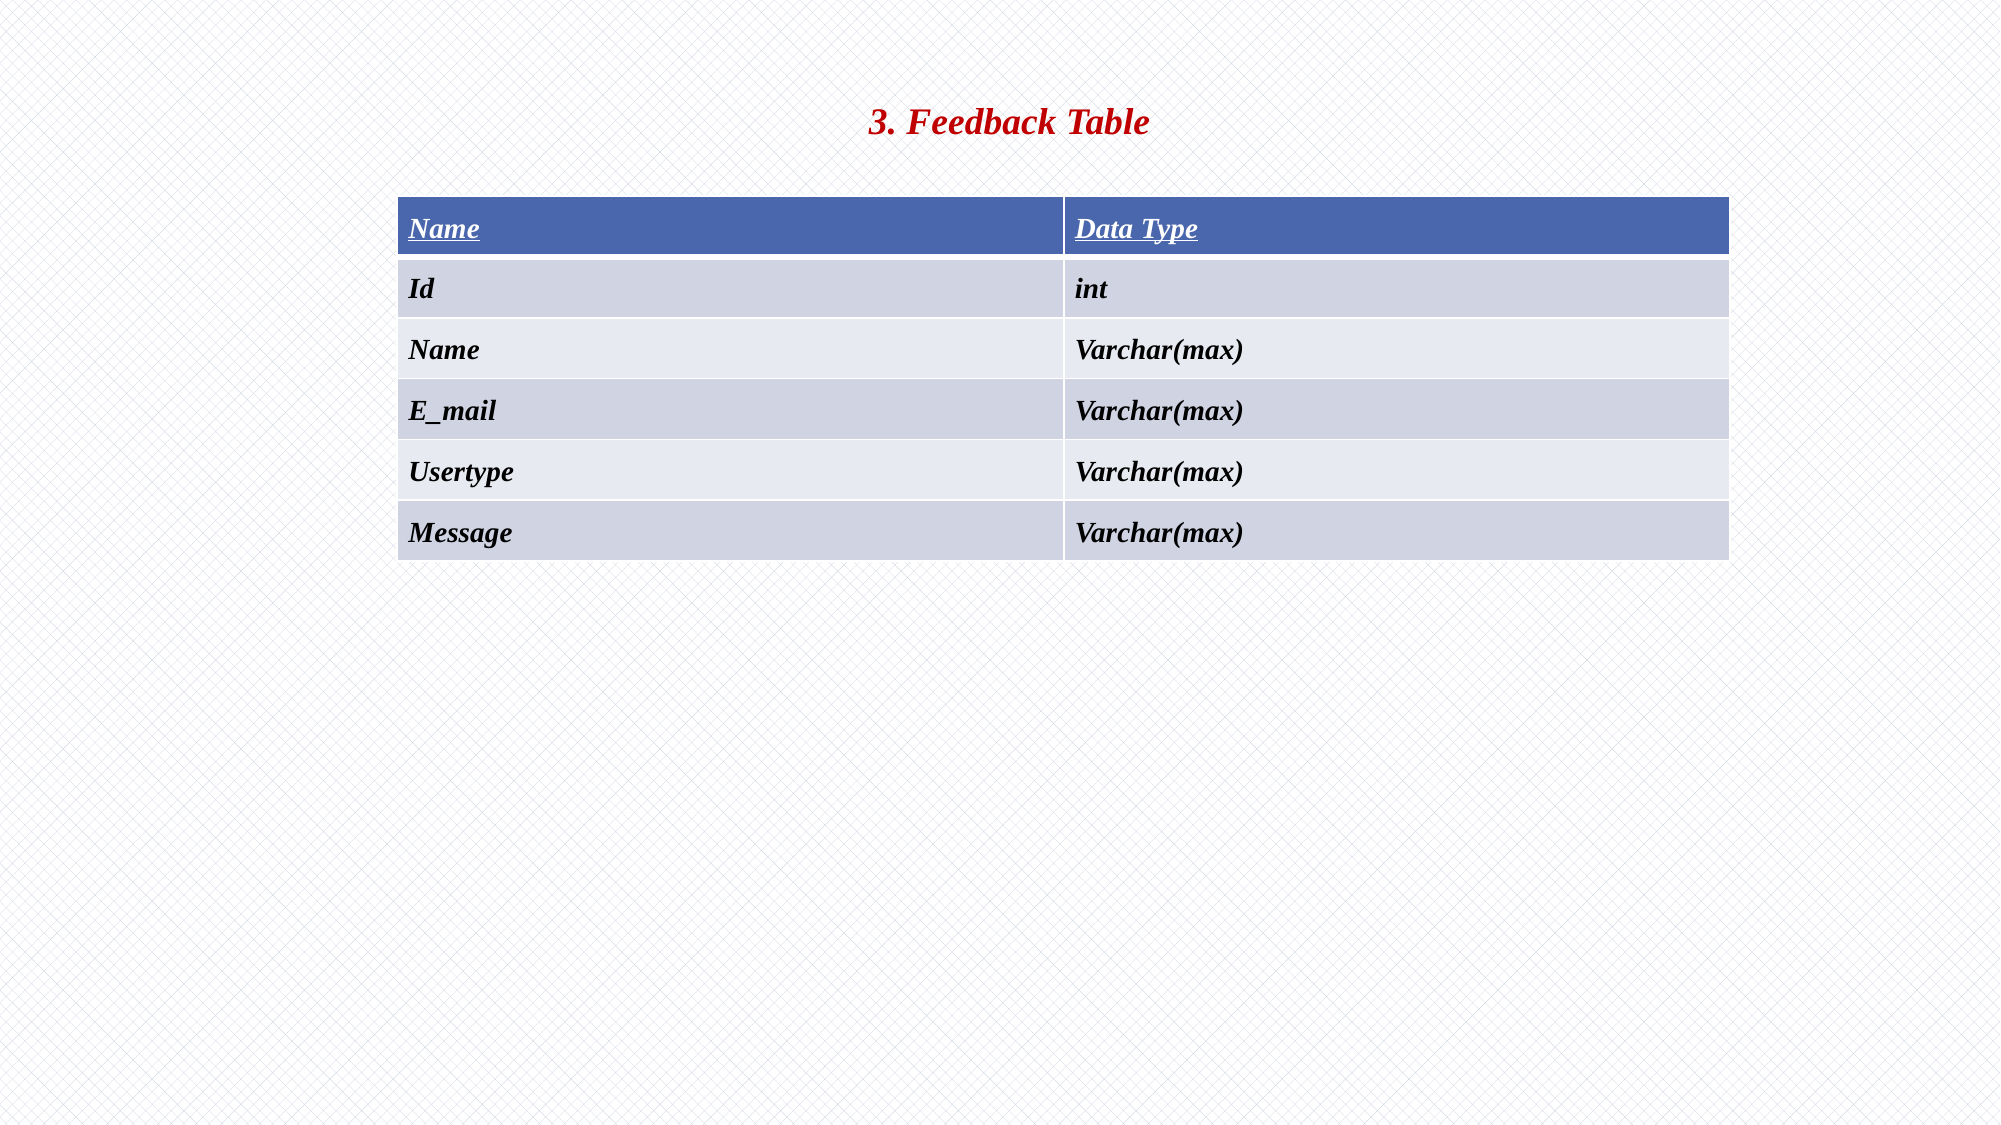

3. Feedback Table

| Name | Data Type |
| --- | --- |
| Id | int |
| Name | Varchar(max) |
| E\_mail | Varchar(max) |
| Usertype | Varchar(max) |
| Message | Varchar(max) |